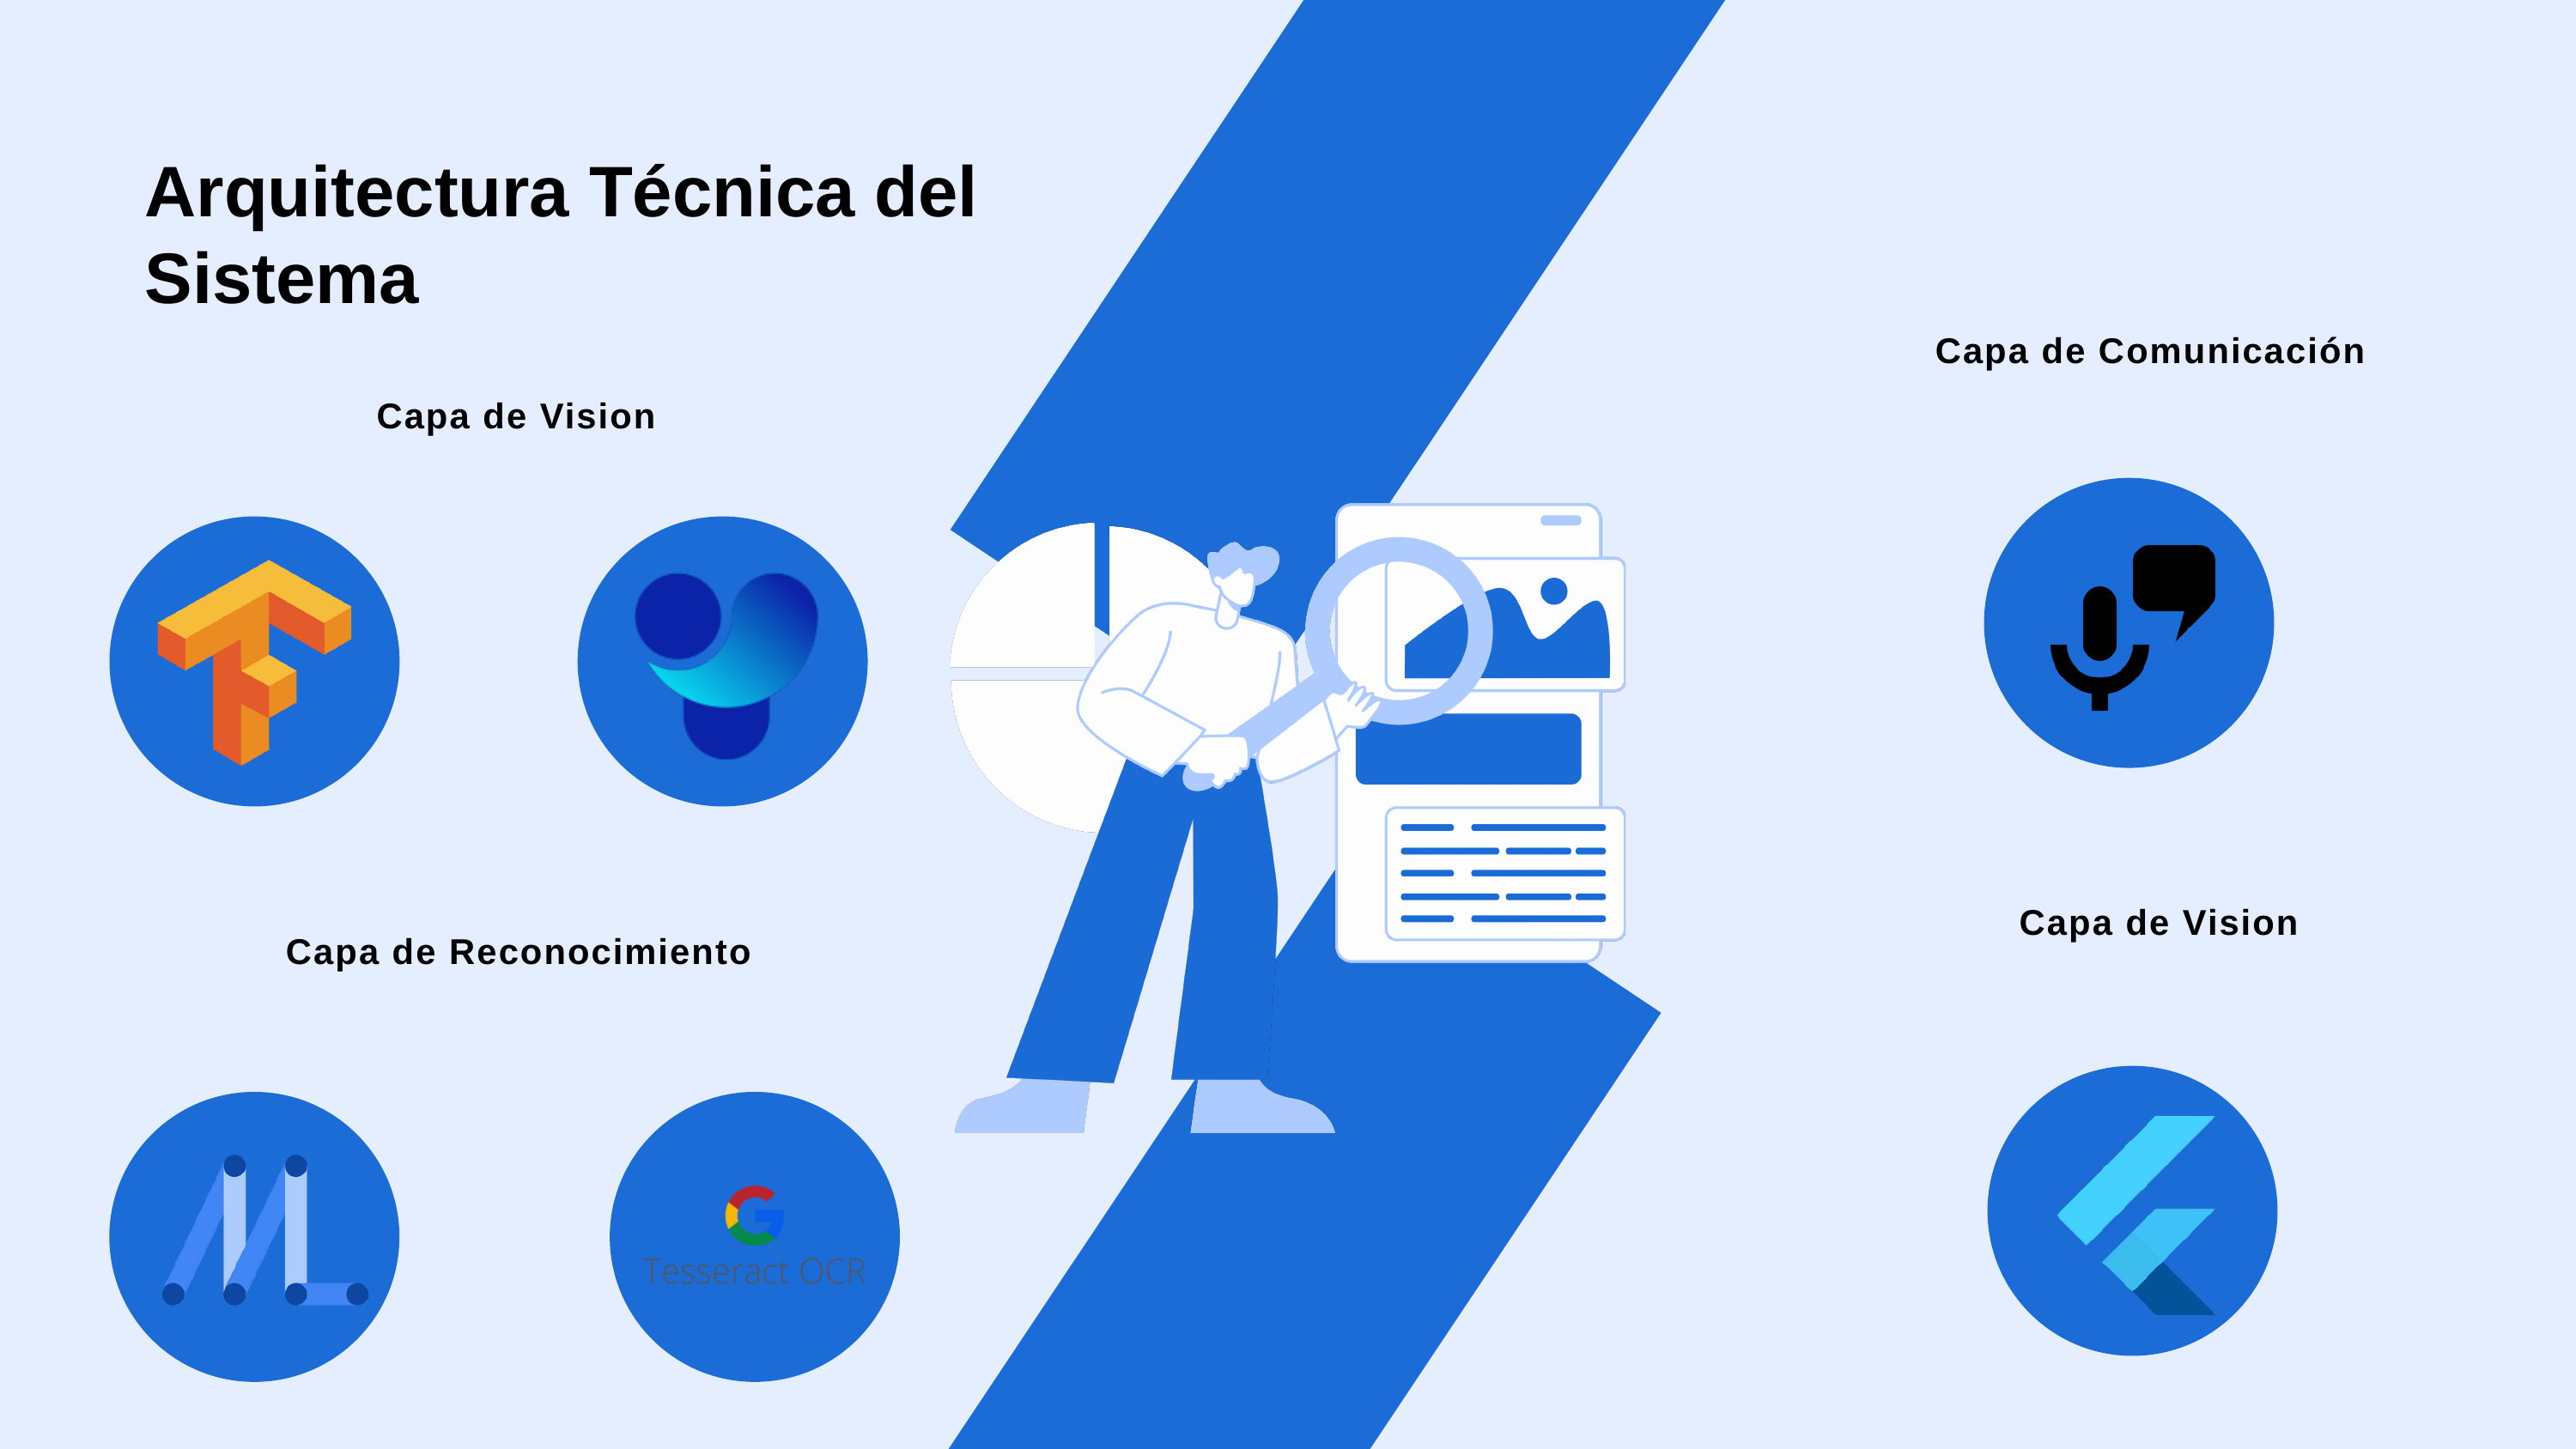

Arquitectura Técnica del Sistema
Capa de Comunicación

Capa de Vision

Capa de Vision

Capa de Reconocimiento